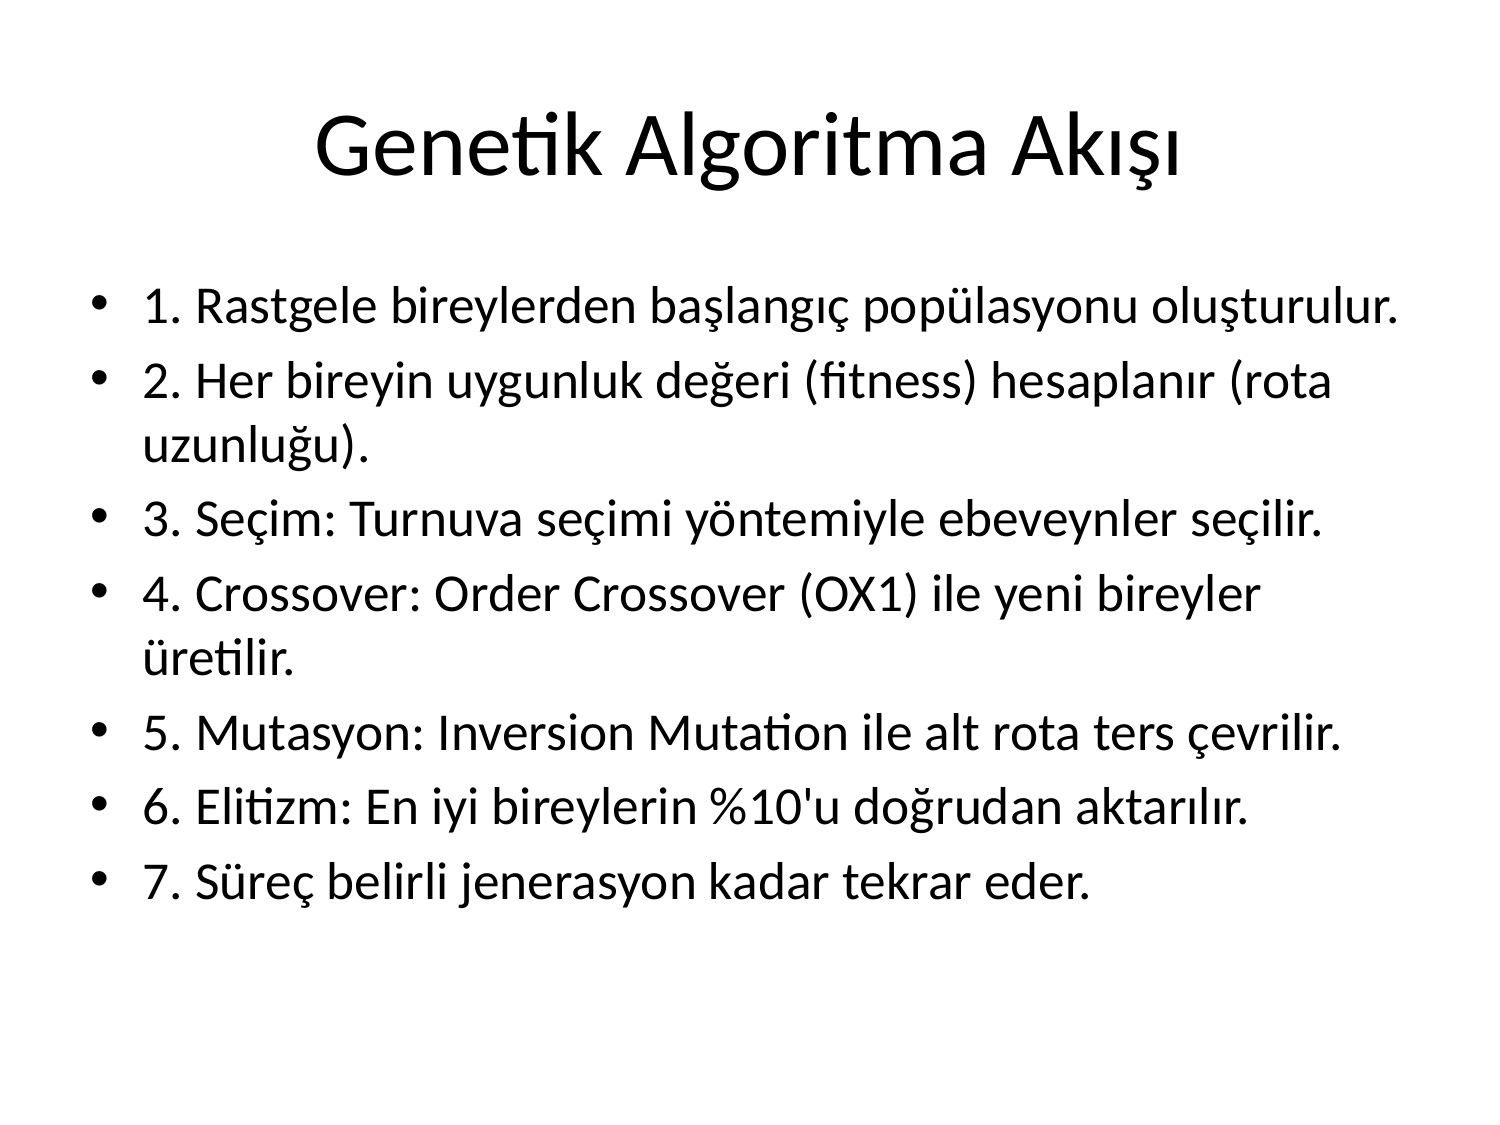

# Genetik Algoritma Akışı
1. Rastgele bireylerden başlangıç popülasyonu oluşturulur.
2. Her bireyin uygunluk değeri (fitness) hesaplanır (rota uzunluğu).
3. Seçim: Turnuva seçimi yöntemiyle ebeveynler seçilir.
4. Crossover: Order Crossover (OX1) ile yeni bireyler üretilir.
5. Mutasyon: Inversion Mutation ile alt rota ters çevrilir.
6. Elitizm: En iyi bireylerin %10'u doğrudan aktarılır.
7. Süreç belirli jenerasyon kadar tekrar eder.